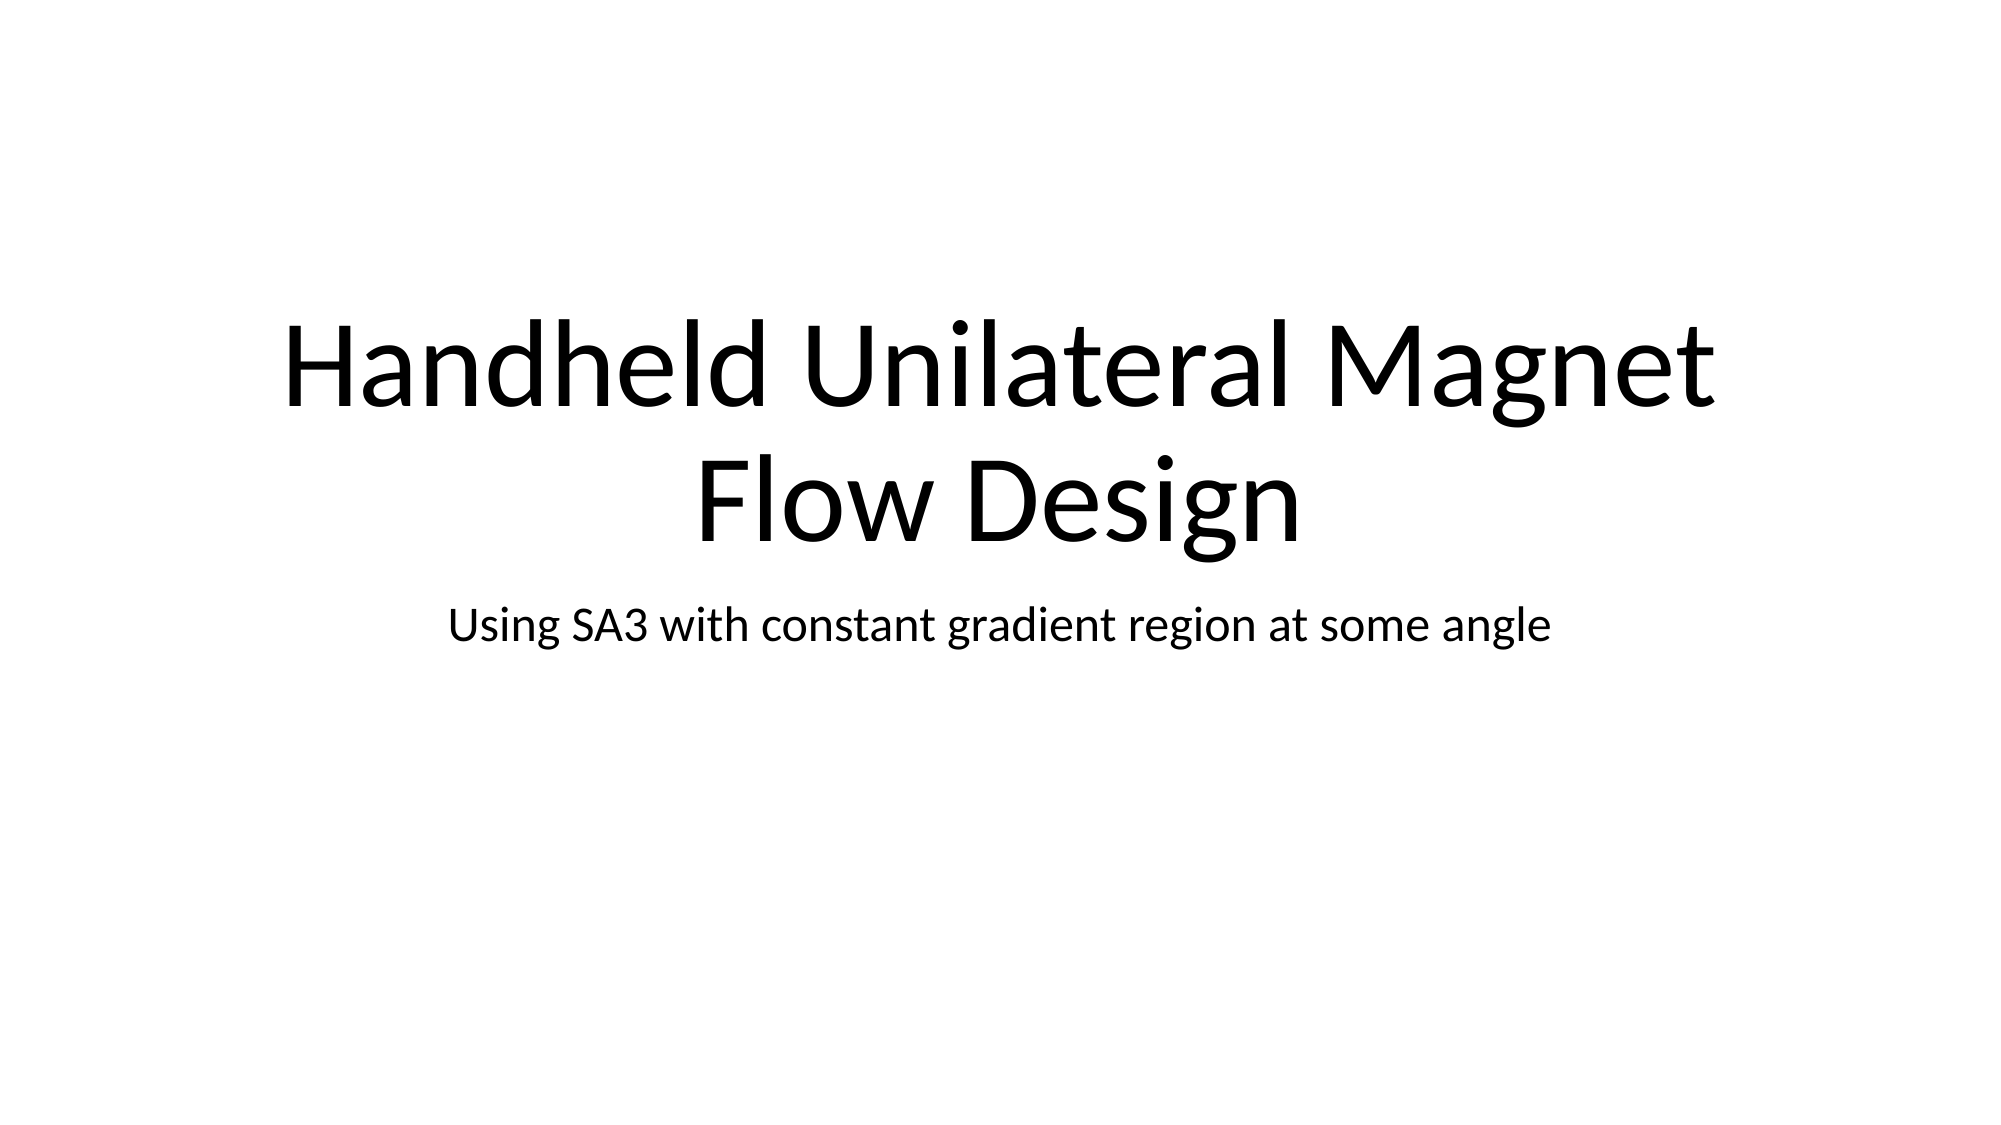

# Handheld Unilateral Magnet Flow Design
Using SA3 with constant gradient region at some angle